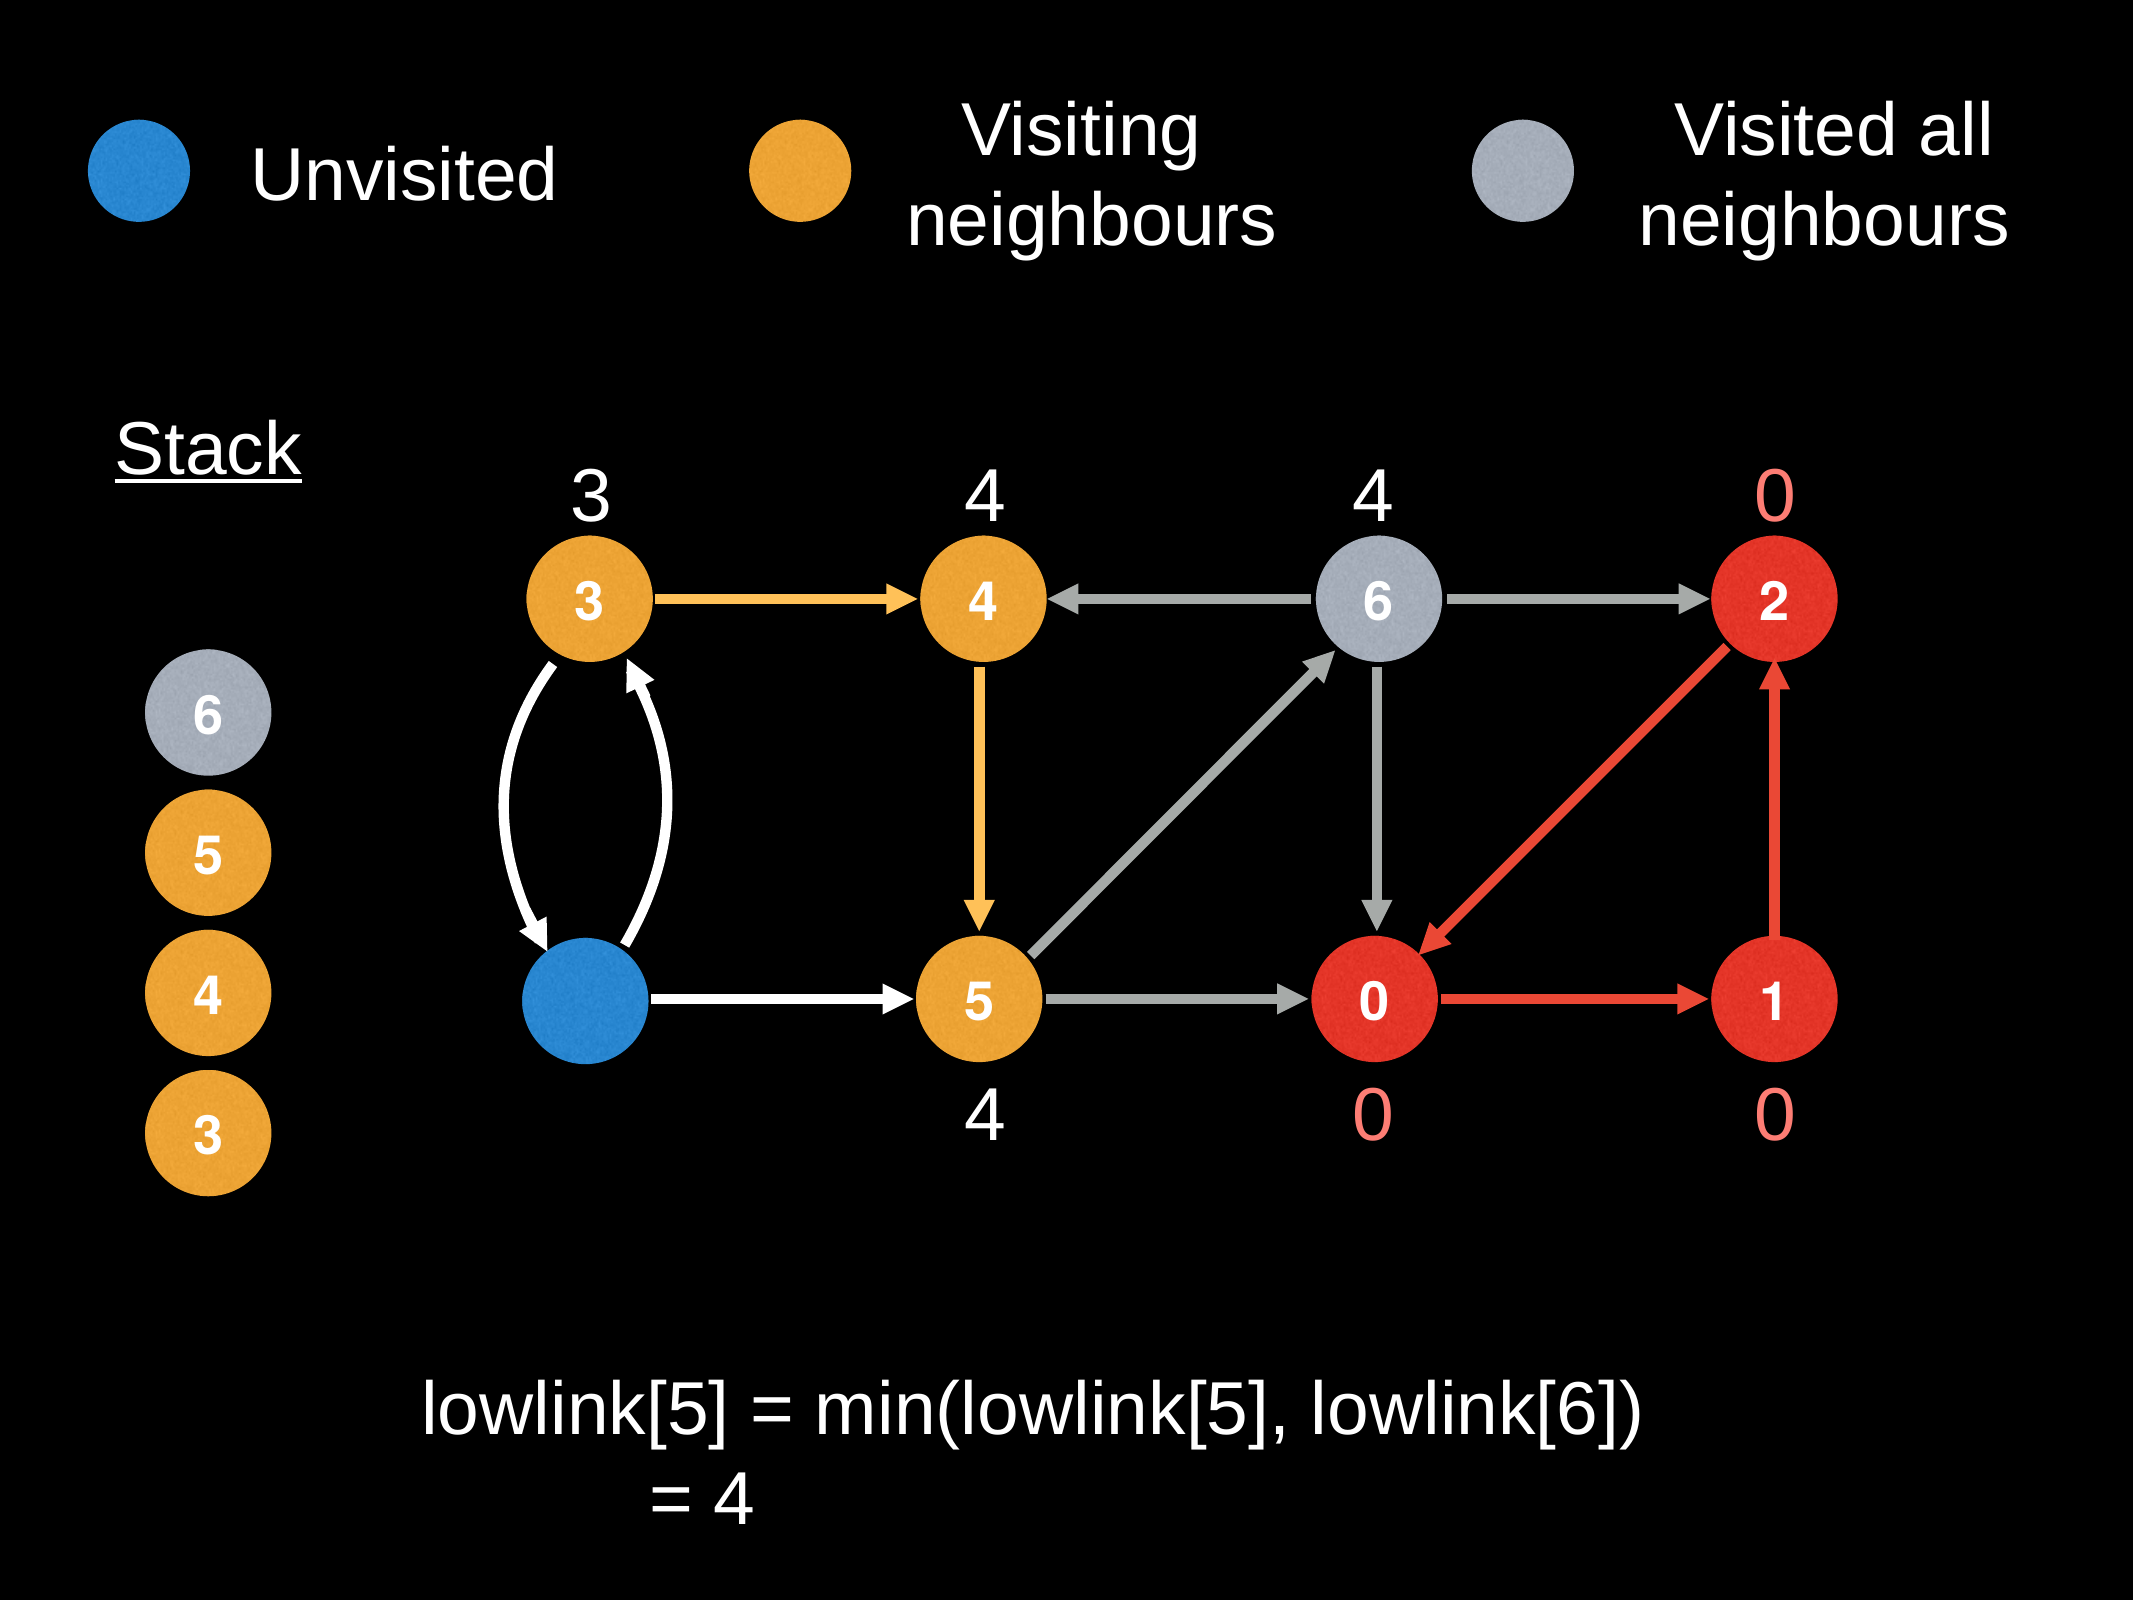

Visiting
 neighbours
Visited all
neighbours
Unvisited

Stack
3
4
4
0
2
6
4
3

1
0
5

6
5
4
4
0
0
3
lowlink[5] = min(lowlink[5], lowlink[6])
           = 4